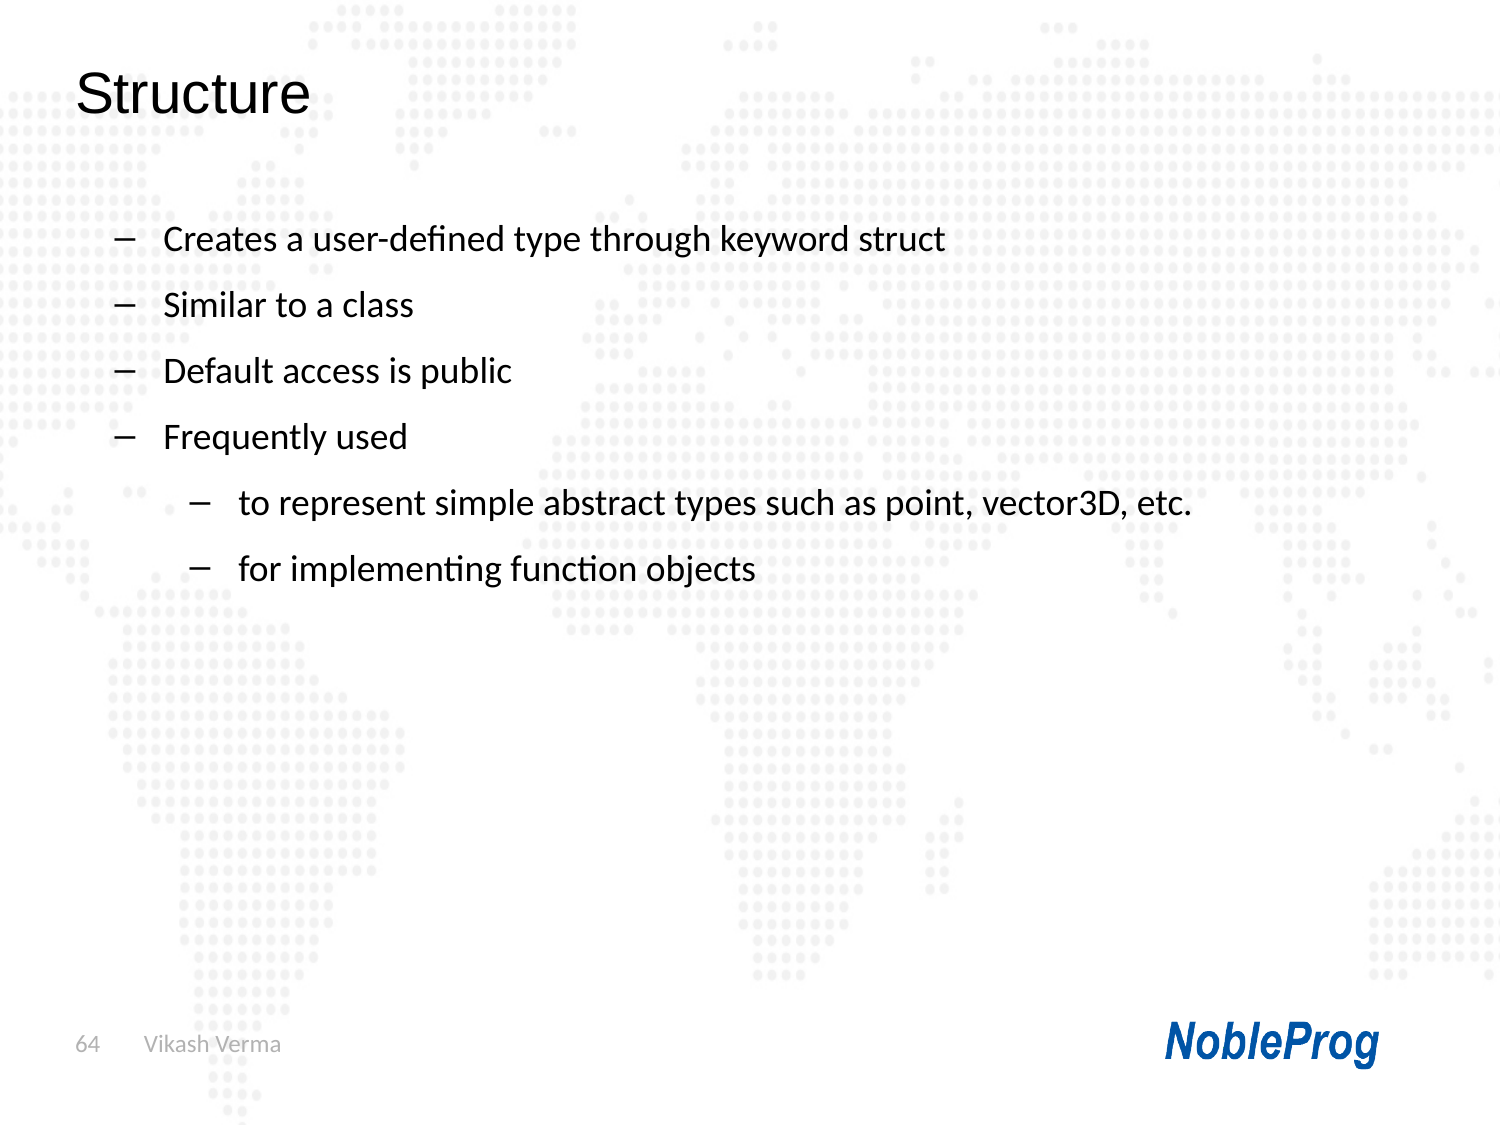

Structure
Creates a user-defined type through keyword struct
Similar to a class
Default access is public
Frequently used
to represent simple abstract types such as point, vector3D, etc.
for implementing function objects
64
 Vikash Verma